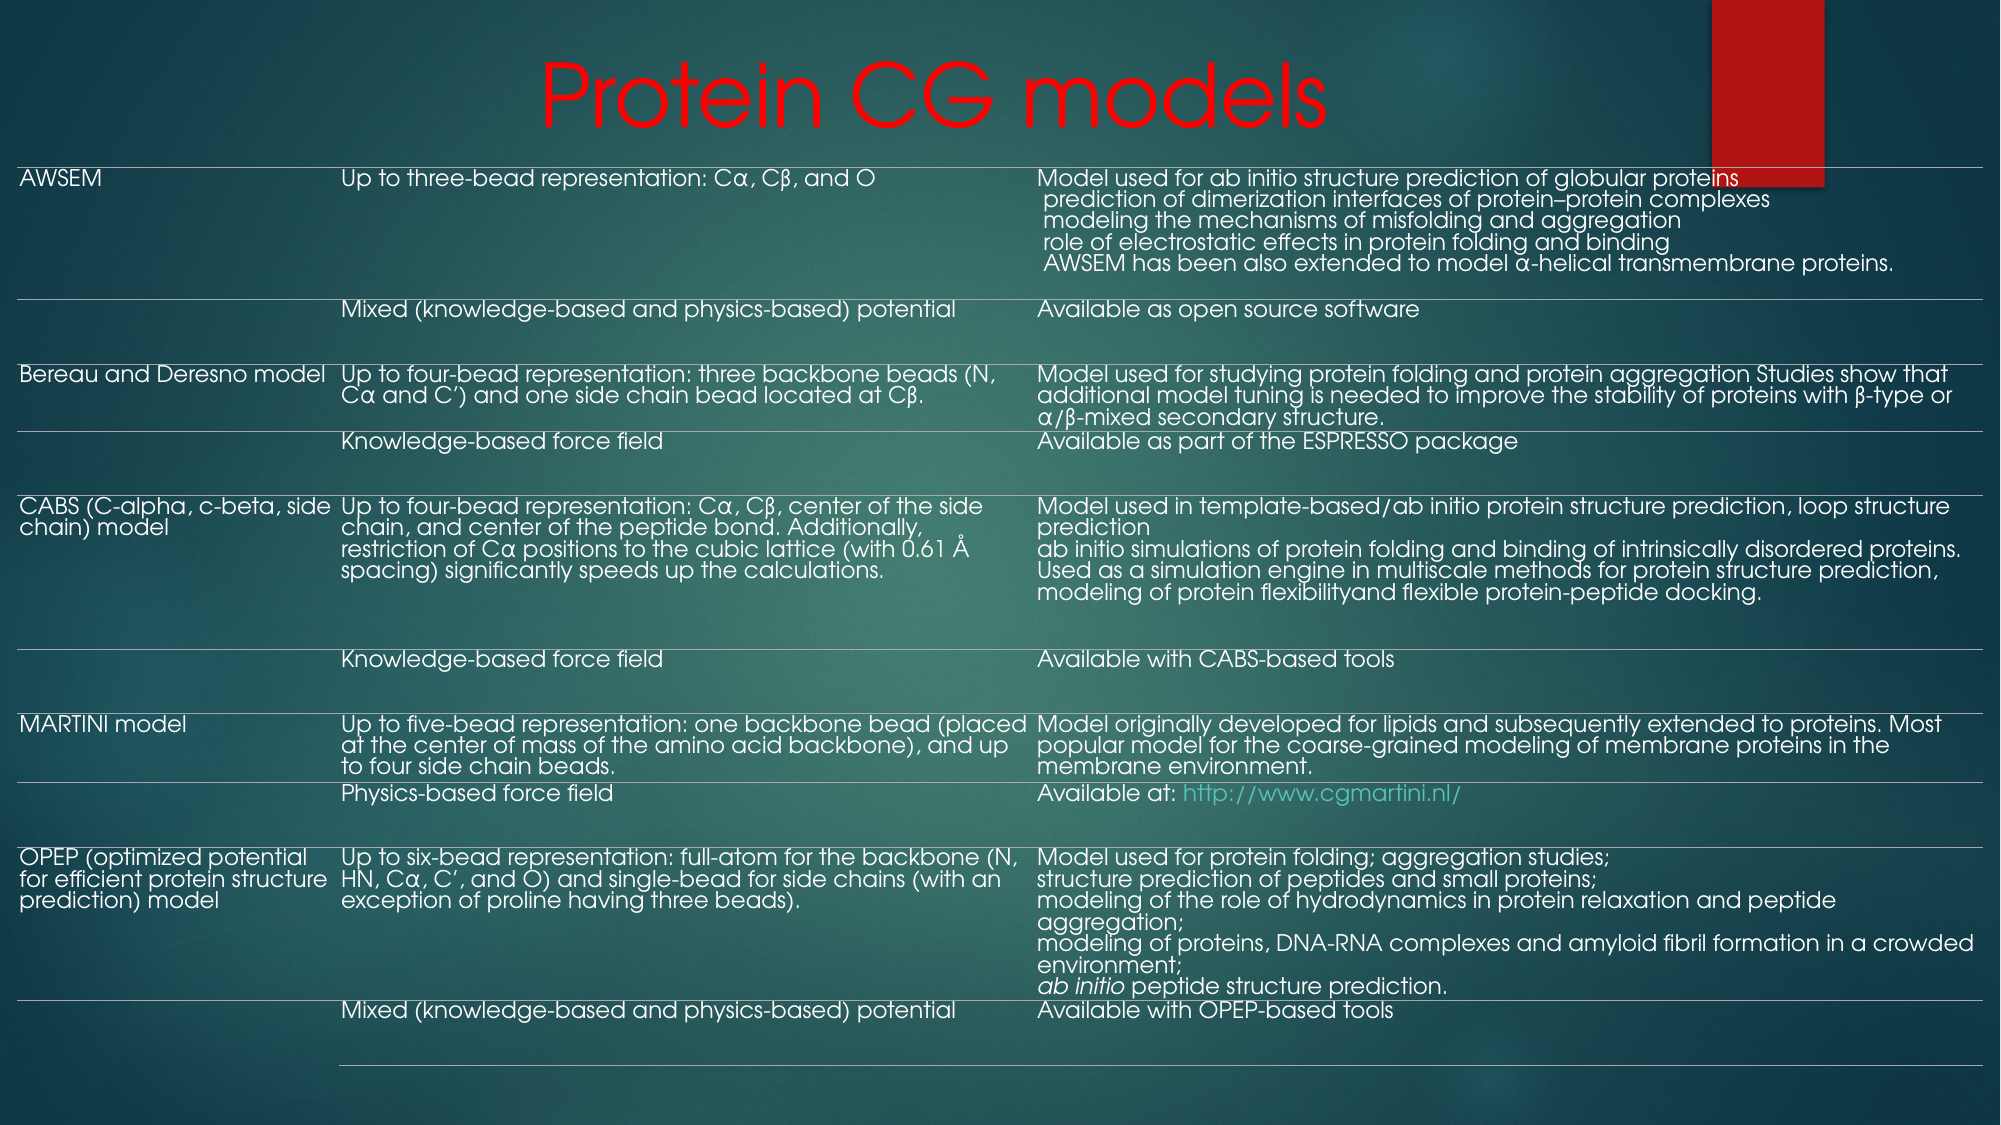

# Protein CG models
| AWSEM | Up to three-bead representation: Cα, Cβ, and O | Model used for ab initio structure prediction of globular proteins  prediction of dimerization interfaces of protein–protein complexes  modeling the mechanisms of misfolding and aggregation role of electrostatic effects in protein folding and binding  AWSEM has been also extended to model α-helical transmembrane proteins. |
| --- | --- | --- |
|  | Mixed (knowledge-based and physics-based) potential | Available as open source software |
| Bereau and Deresno model | Up to four-bead representation: three backbone beads (N, Cα and C′) and one side chain bead located at Cβ. | Model used for studying protein folding and protein aggregation Studies show that additional model tuning is needed to improve the stability of proteins with β-type or α/β-mixed secondary structure. |
|  | Knowledge-based force field | Available as part of the ESPRESSO package |
| CABS (C-alpha, c-beta, side chain) model | Up to four-bead representation: Cα, Cβ, center of the side chain, and center of the peptide bond. Additionally, restriction of Cα positions to the cubic lattice (with 0.61 Å spacing) significantly speeds up the calculations. | Model used in template-based/ab initio protein structure prediction, loop structure prediction ab initio simulations of protein folding and binding of intrinsically disordered proteins. Used as a simulation engine in multiscale methods for protein structure prediction, modeling of protein flexibilityand flexible protein-peptide docking. |
|  | Knowledge-based force field | Available with CABS-based tools |
| MARTINI model | Up to five-bead representation: one backbone bead (placed at the center of mass of the amino acid backbone), and up to four side chain beads. | Model originally developed for lipids and subsequently extended to proteins. Most popular model for the coarse-grained modeling of membrane proteins in the membrane environment. |
|  | Physics-based force field | Available at: http://www.cgmartini.nl/ |
| OPEP (optimized potential for efficient protein structure prediction) model | Up to six-bead representation: full-atom for the backbone (N, HN, Cα, C′, and O) and single-bead for side chains (with an exception of proline having three beads). | Model used for protein folding; aggregation studies;  structure prediction of peptides and small proteins; modeling of the role of hydrodynamics in protein relaxation and peptide aggregation; modeling of proteins, DNA-RNA complexes and amyloid fibril formation in a crowded environment; ab initio peptide structure prediction. |
|  | Mixed (knowledge-based and physics-based) potential | Available with OPEP-based tools |